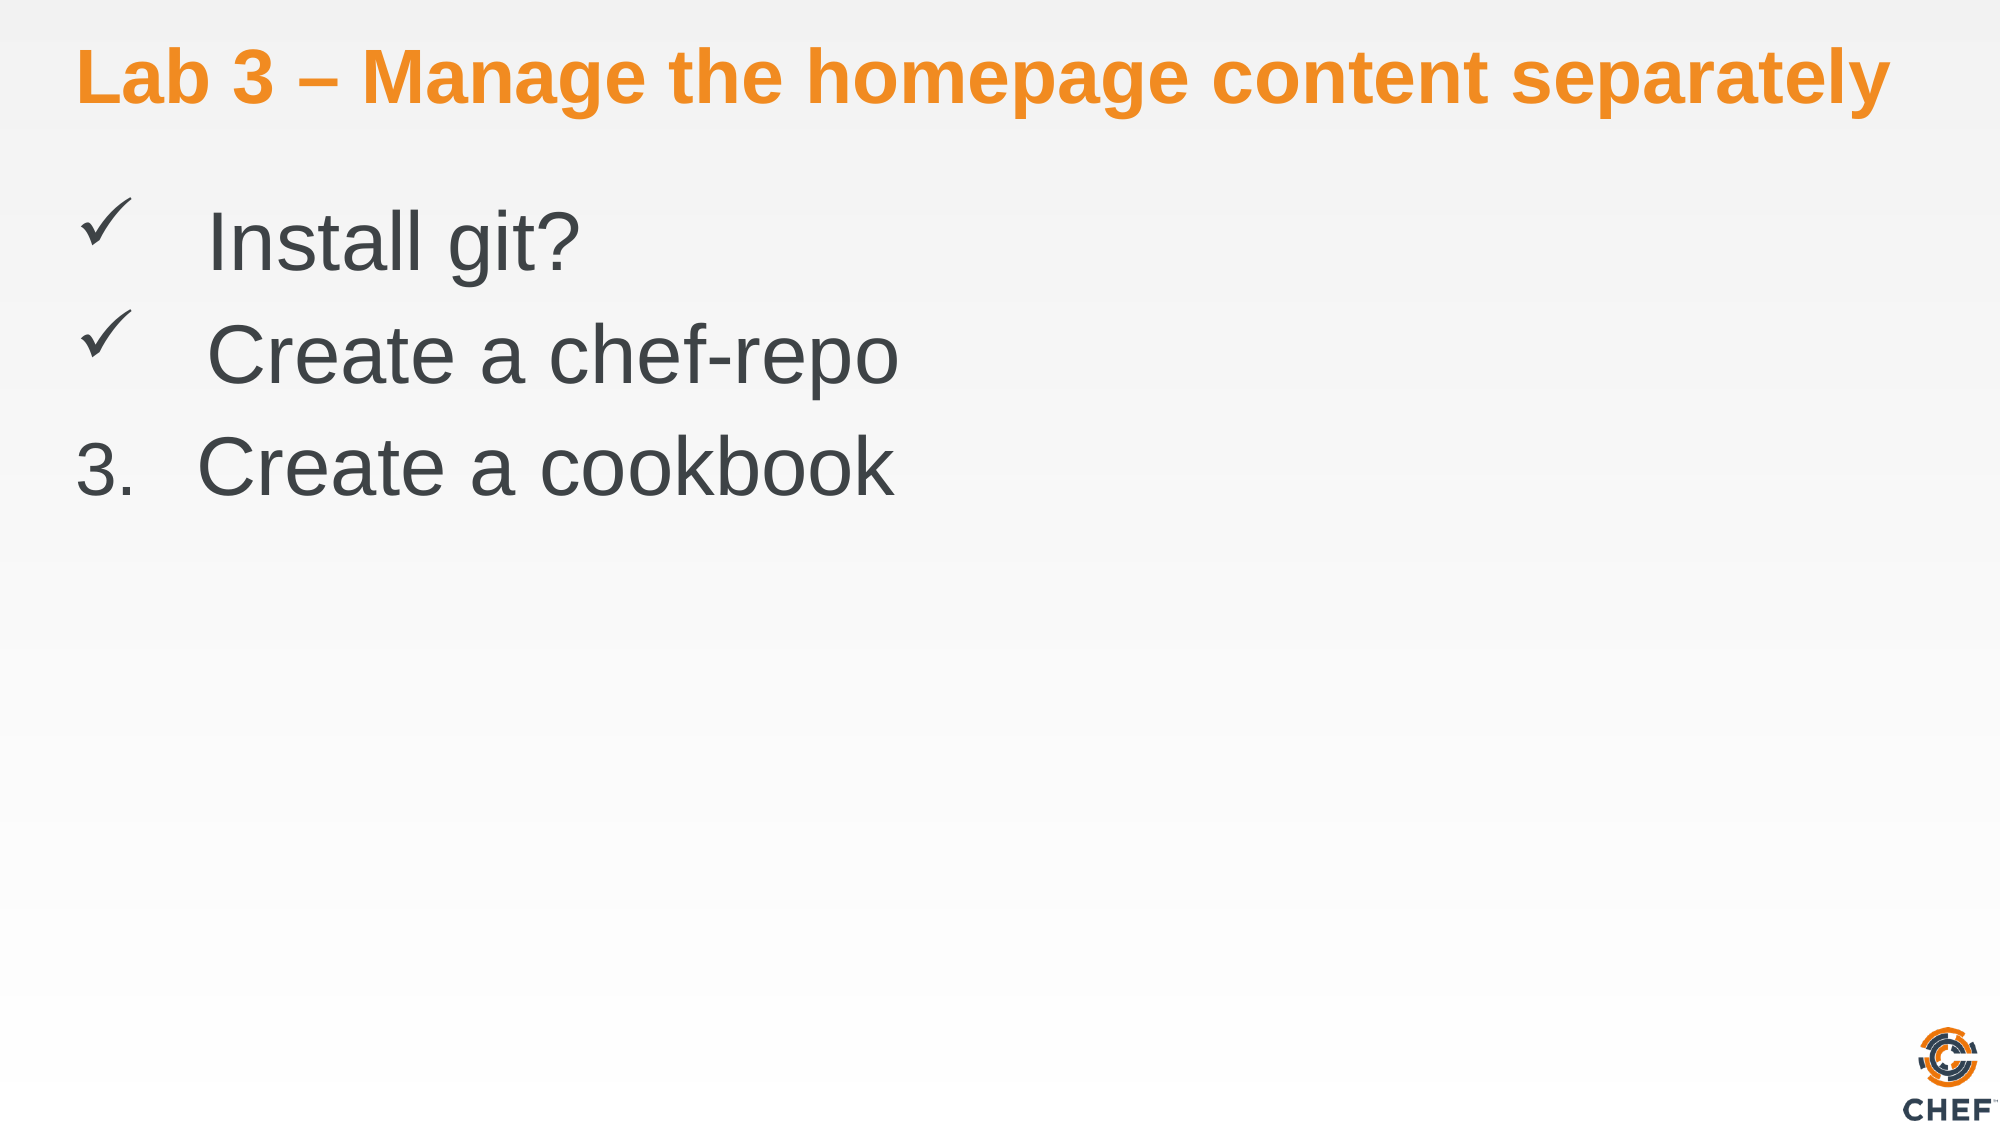

# Lab 3 – Manage the homepage content separately
   Install git?
   Create a chef-repo
Create a cookbook